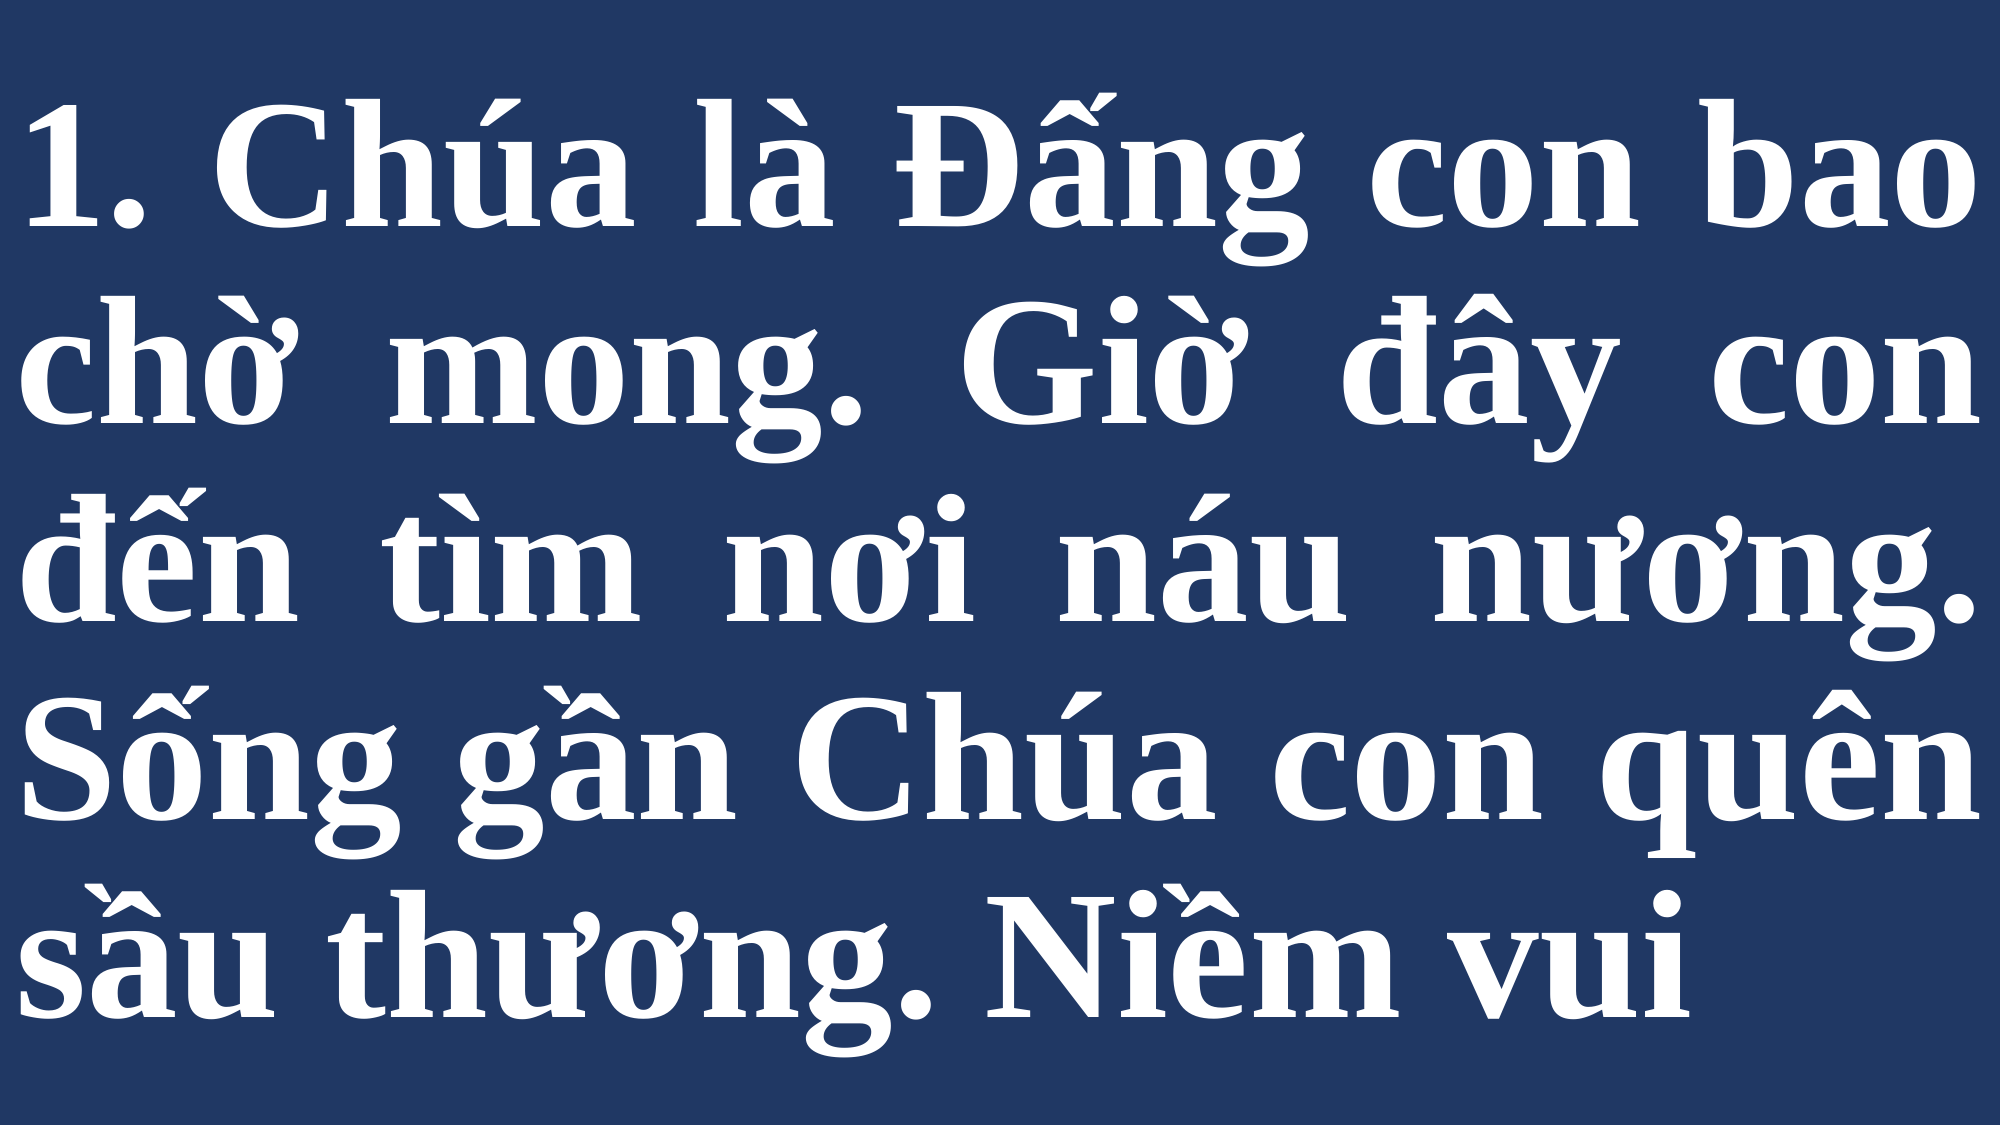

# 1. Chúa là Đấng con bao chờ mong. Giờ đây con đến tìm nơi náu nương. Sống gần Chúa con quên sầu thương. Niềm vui